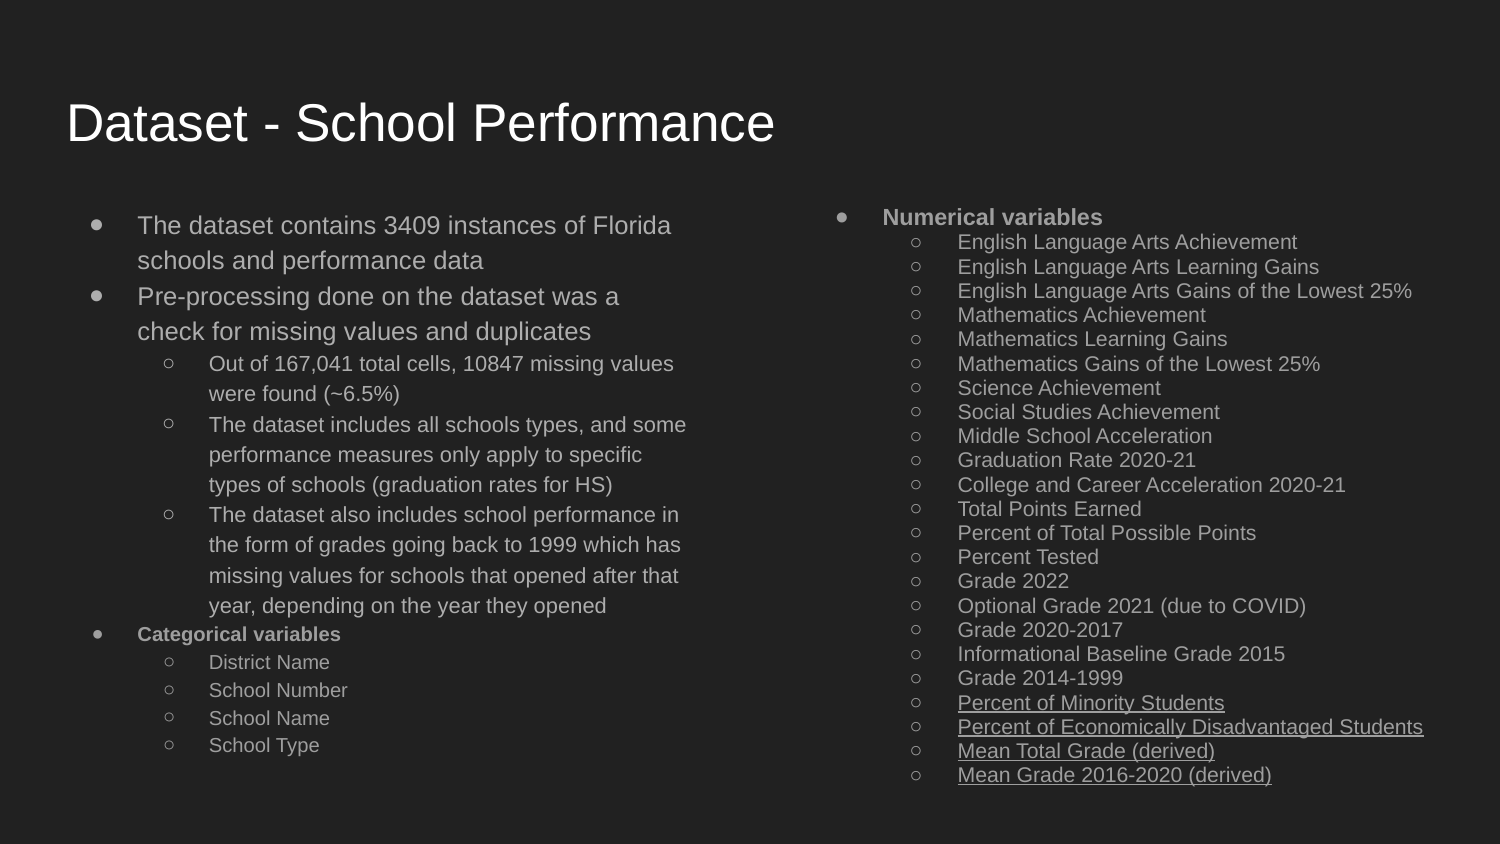

# Dataset - School Performance
The dataset contains 3409 instances of Florida schools and performance data
Pre-processing done on the dataset was a check for missing values and duplicates
Out of 167,041 total cells, 10847 missing values were found (~6.5%)
The dataset includes all schools types, and some performance measures only apply to specific types of schools (graduation rates for HS)
The dataset also includes school performance in the form of grades going back to 1999 which has missing values for schools that opened after that year, depending on the year they opened
Categorical variables
District Name
School Number
School Name
School Type
Numerical variables
English Language Arts Achievement
English Language Arts Learning Gains
English Language Arts Gains of the Lowest 25%
Mathematics Achievement
Mathematics Learning Gains
Mathematics Gains of the Lowest 25%
Science Achievement
Social Studies Achievement
Middle School Acceleration
Graduation Rate 2020-21
College and Career Acceleration 2020-21
Total Points Earned
Percent of Total Possible Points
Percent Tested
Grade 2022
Optional Grade 2021 (due to COVID)
Grade 2020-2017
Informational Baseline Grade 2015
Grade 2014-1999
Percent of Minority Students
Percent of Economically Disadvantaged Students
Mean Total Grade (derived)
Mean Grade 2016-2020 (derived)